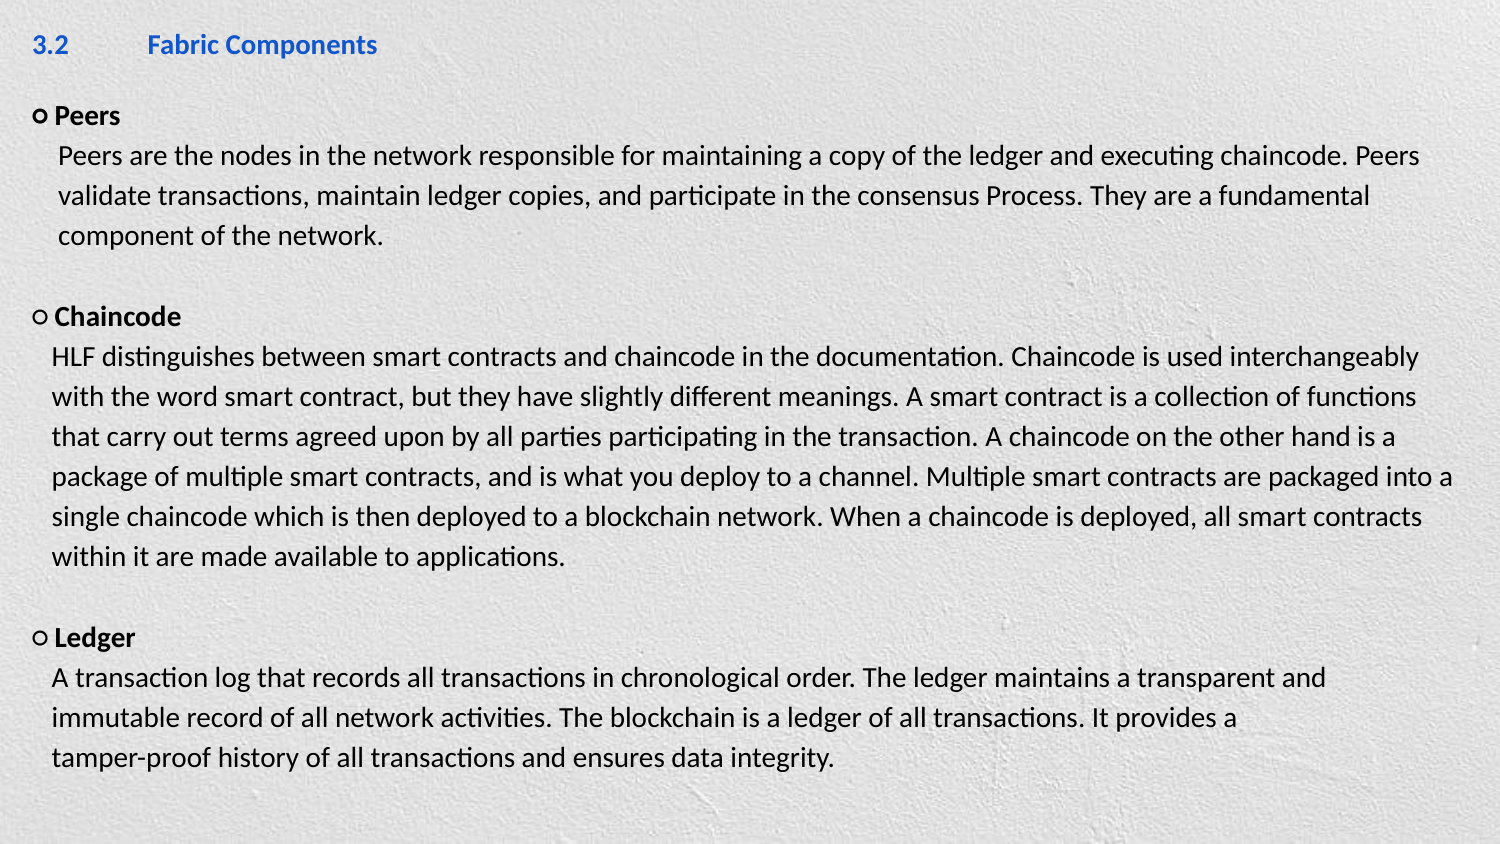

# 3.2	Fabric Components
○ Peers
    Peers are the nodes in the network responsible for maintaining a copy of the ledger and executing chaincode. Peers
    validate transactions, maintain ledger copies, and participate in the consensus Process. They are a fundamental
    component of the network.

○ Chaincode
   HLF distinguishes between smart contracts and chaincode in the documentation. Chaincode is used interchangeably
   with the word smart contract, but they have slightly different meanings. A smart contract is a collection of functions
   that carry out terms agreed upon by all parties participating in the transaction. A chaincode on the other hand is a
   package of multiple smart contracts, and is what you deploy to a channel. Multiple smart contracts are packaged into a
   single chaincode which is then deployed to a blockchain network. When a chaincode is deployed, all smart contracts
   within it are made available to applications.

○ Ledger
   A transaction log that records all transactions in chronological order. The ledger maintains a transparent and
   immutable record of all network activities. The blockchain is a ledger of all transactions. It provides a
   tamper-proof history of all transactions and ensures data integrity.